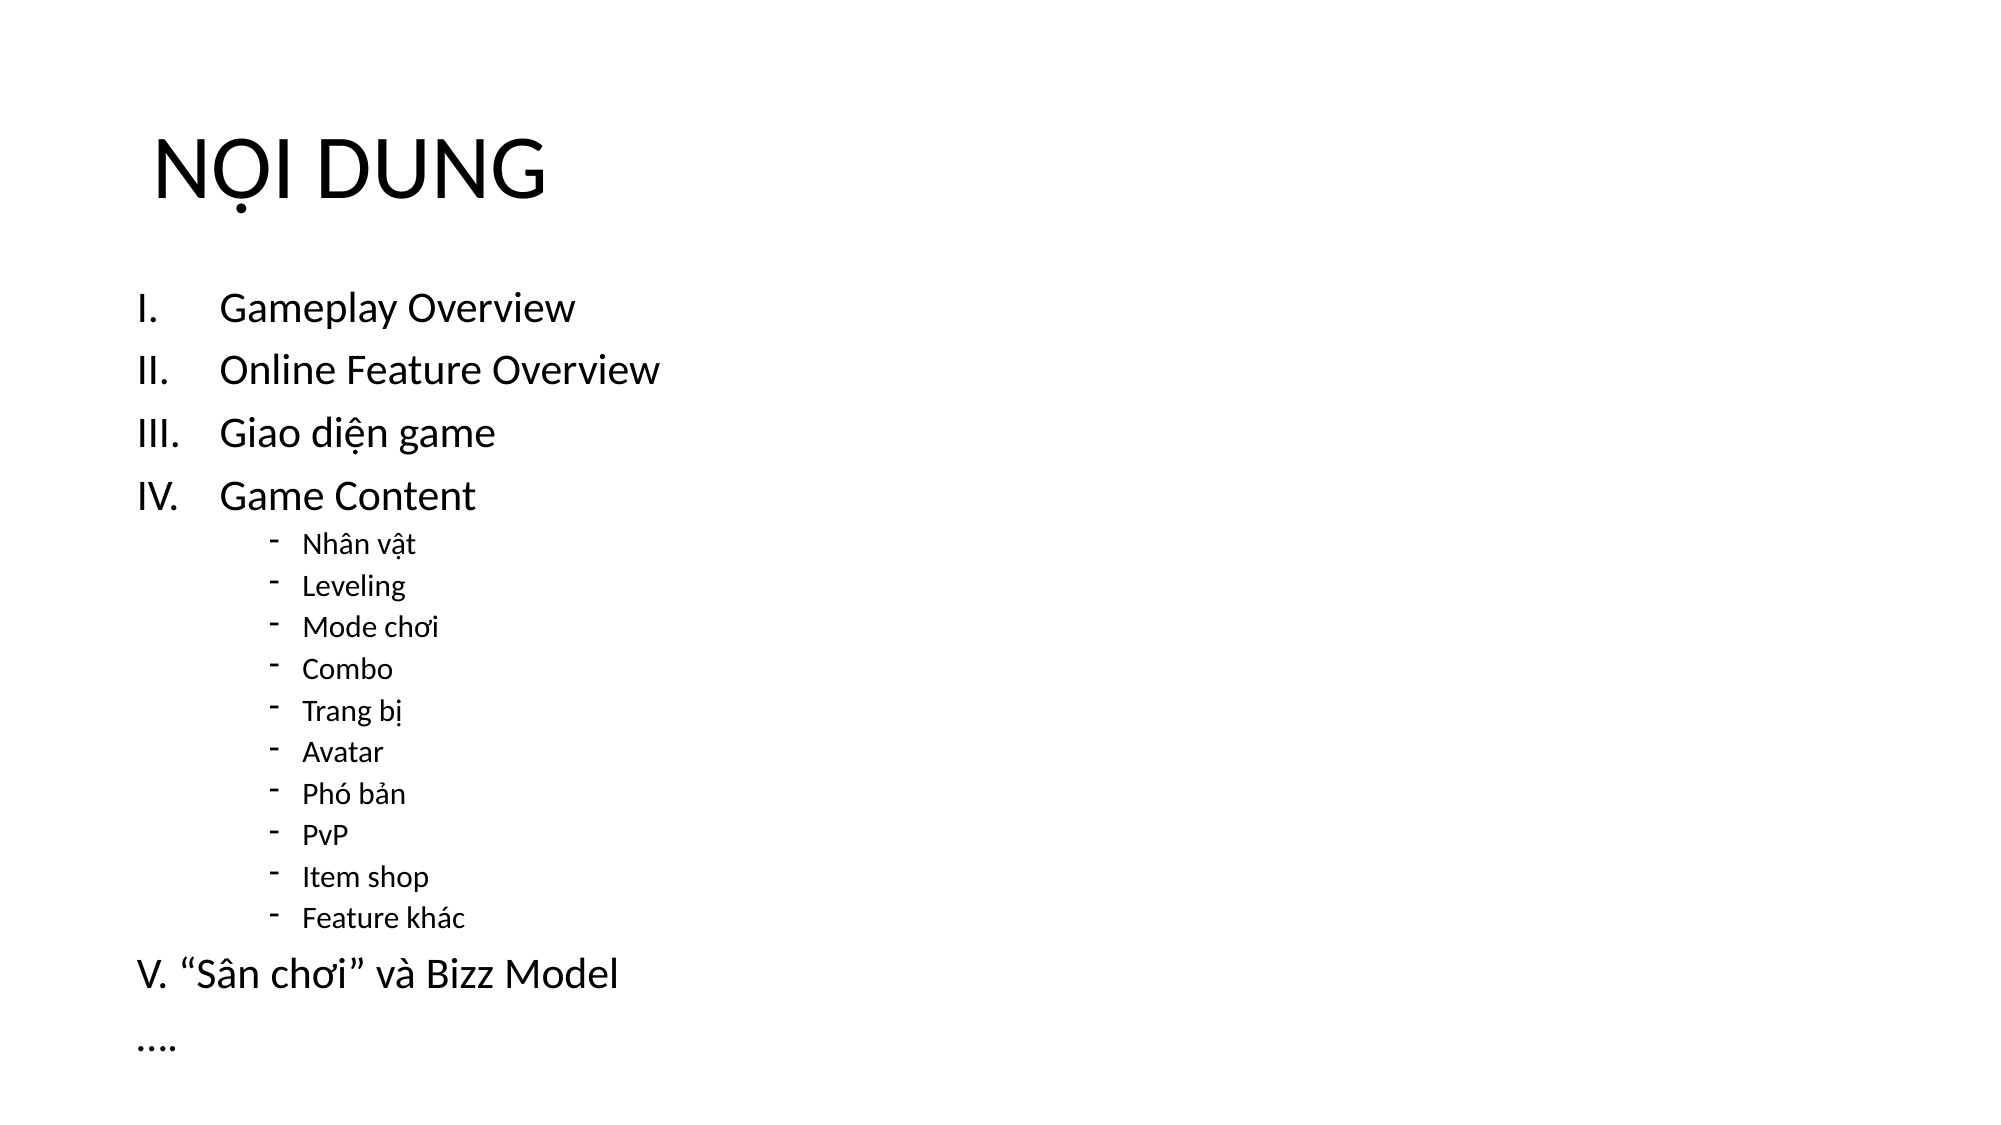

# NỘI DUNG
Gameplay Overview
Online Feature Overview
Giao diện game
Game Content
Nhân vật
Leveling
Mode chơi
Combo
Trang bị
Avatar
Phó bản
PvP
Item shop
Feature khác
V. “Sân chơi” và Bizz Model
….